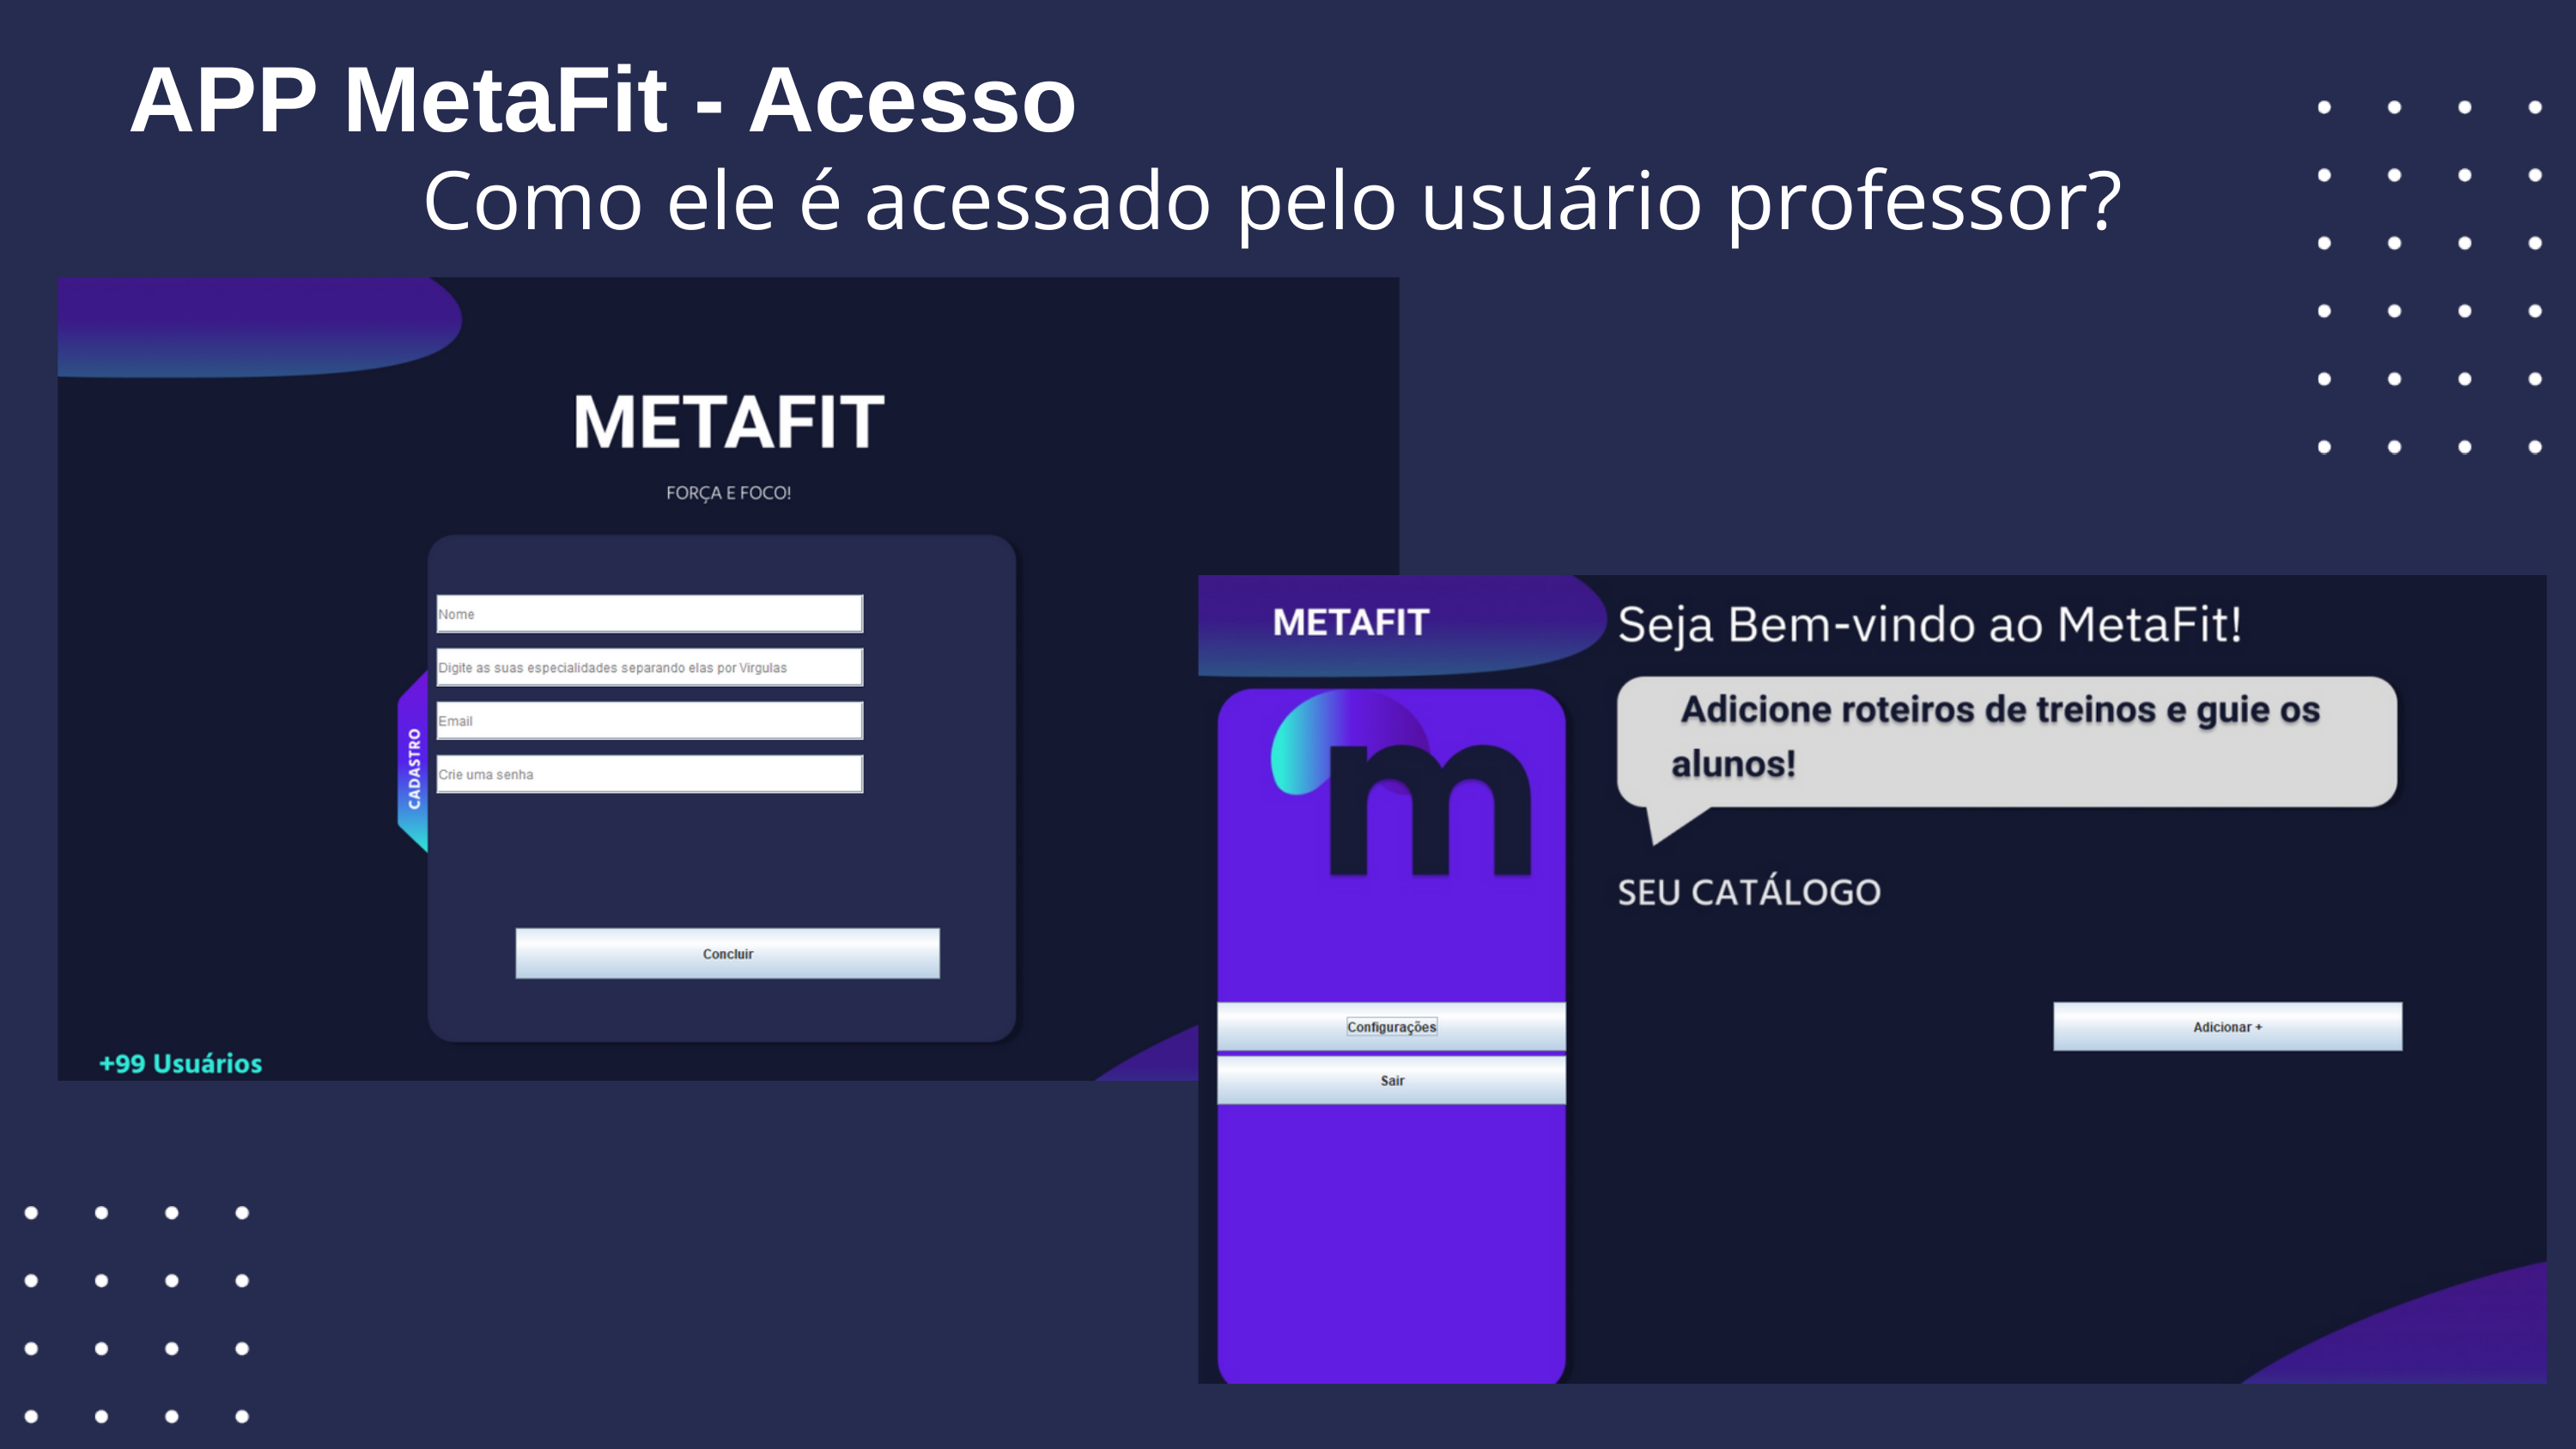

APP MetaFit - Acesso

Como ele é acessado pelo usuário professor?